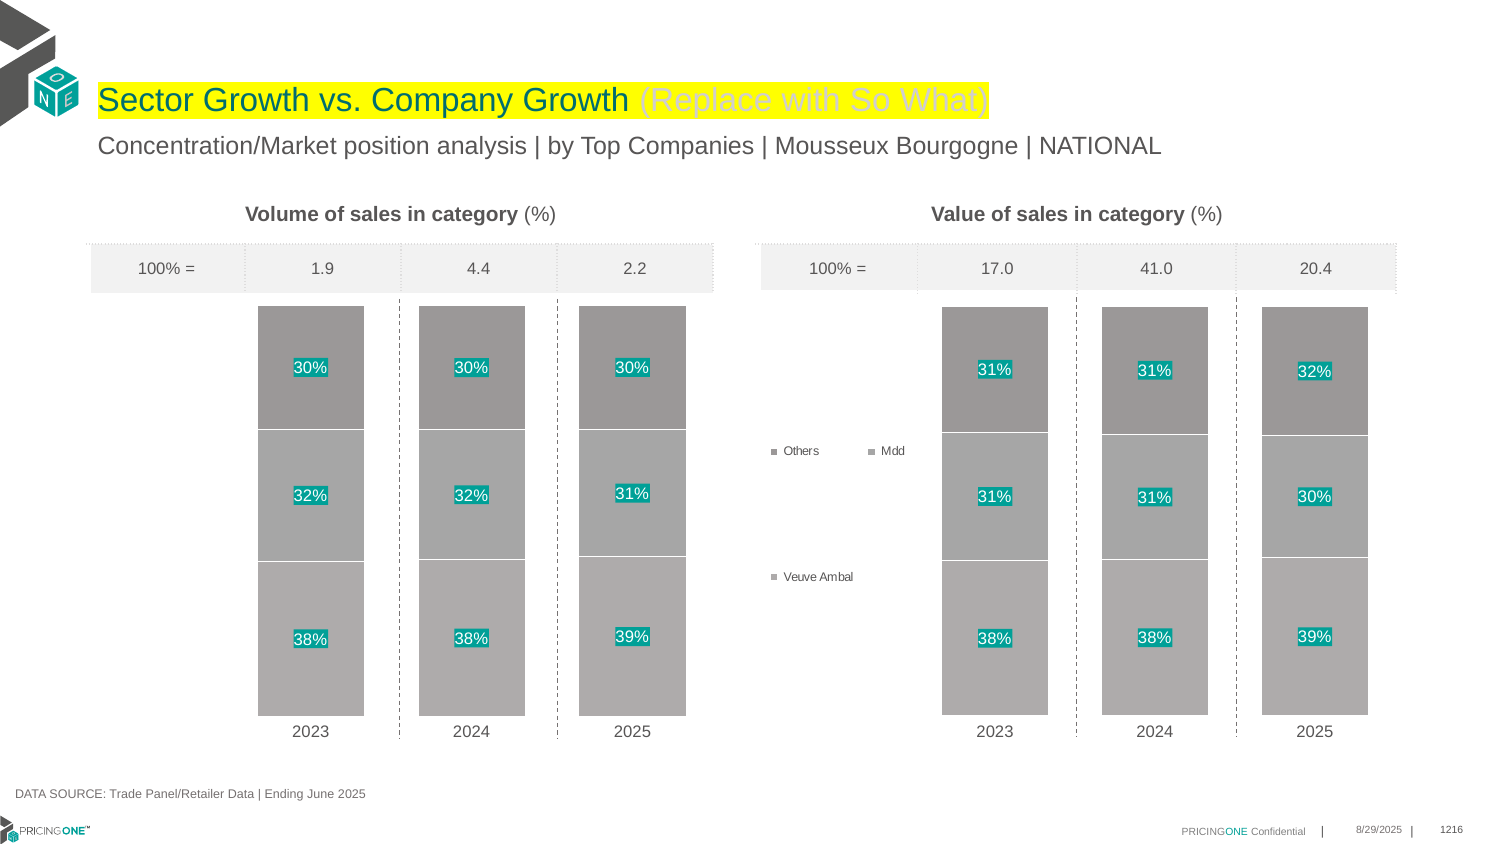

# Sector Growth vs. Company Growth (Replace with So What)
Concentration/Market position analysis | by Top Companies | Mousseux Bourgogne | NATIONAL
| Volume of sales in category (%) |  |  |  |
| --- | --- | --- | --- |
| 100% = | 1.9 | 4.4 | 2.2 |
| Value of sales in category (%) |  |  |  |
| --- | --- | --- | --- |
| 100% = | 17.0 | 41.0 | 20.4 |

### Chart

| Category | Veuve Ambal | Mdd | Others |
|---|---|---|---|
| 2023 | 0.3770135670428185 | 0.3212998201529105 | 0.301686612804271 |
| 2024 | 0.38143061995862465 | 0.3155798819039939 | 0.3029894981373815 |
| 2025 | 0.3880863836092353 | 0.31007525528149804 | 0.30183836110926665 |

### Chart

| Category | Veuve Ambal | Mdd | Others |
|---|---|---|---|
| 2023 | 0.3779575618700223 | 0.31418294743017117 | 0.30785949069980656 |
| 2024 | 0.38104599811084566 | 0.30545555452995954 | 0.3134984473591948 |
| 2025 | 0.386197971531828 | 0.2968915054073717 | 0.31691052306080025 |
DATA SOURCE: Trade Panel/Retailer Data | Ending June 2025

8/29/2025
1216